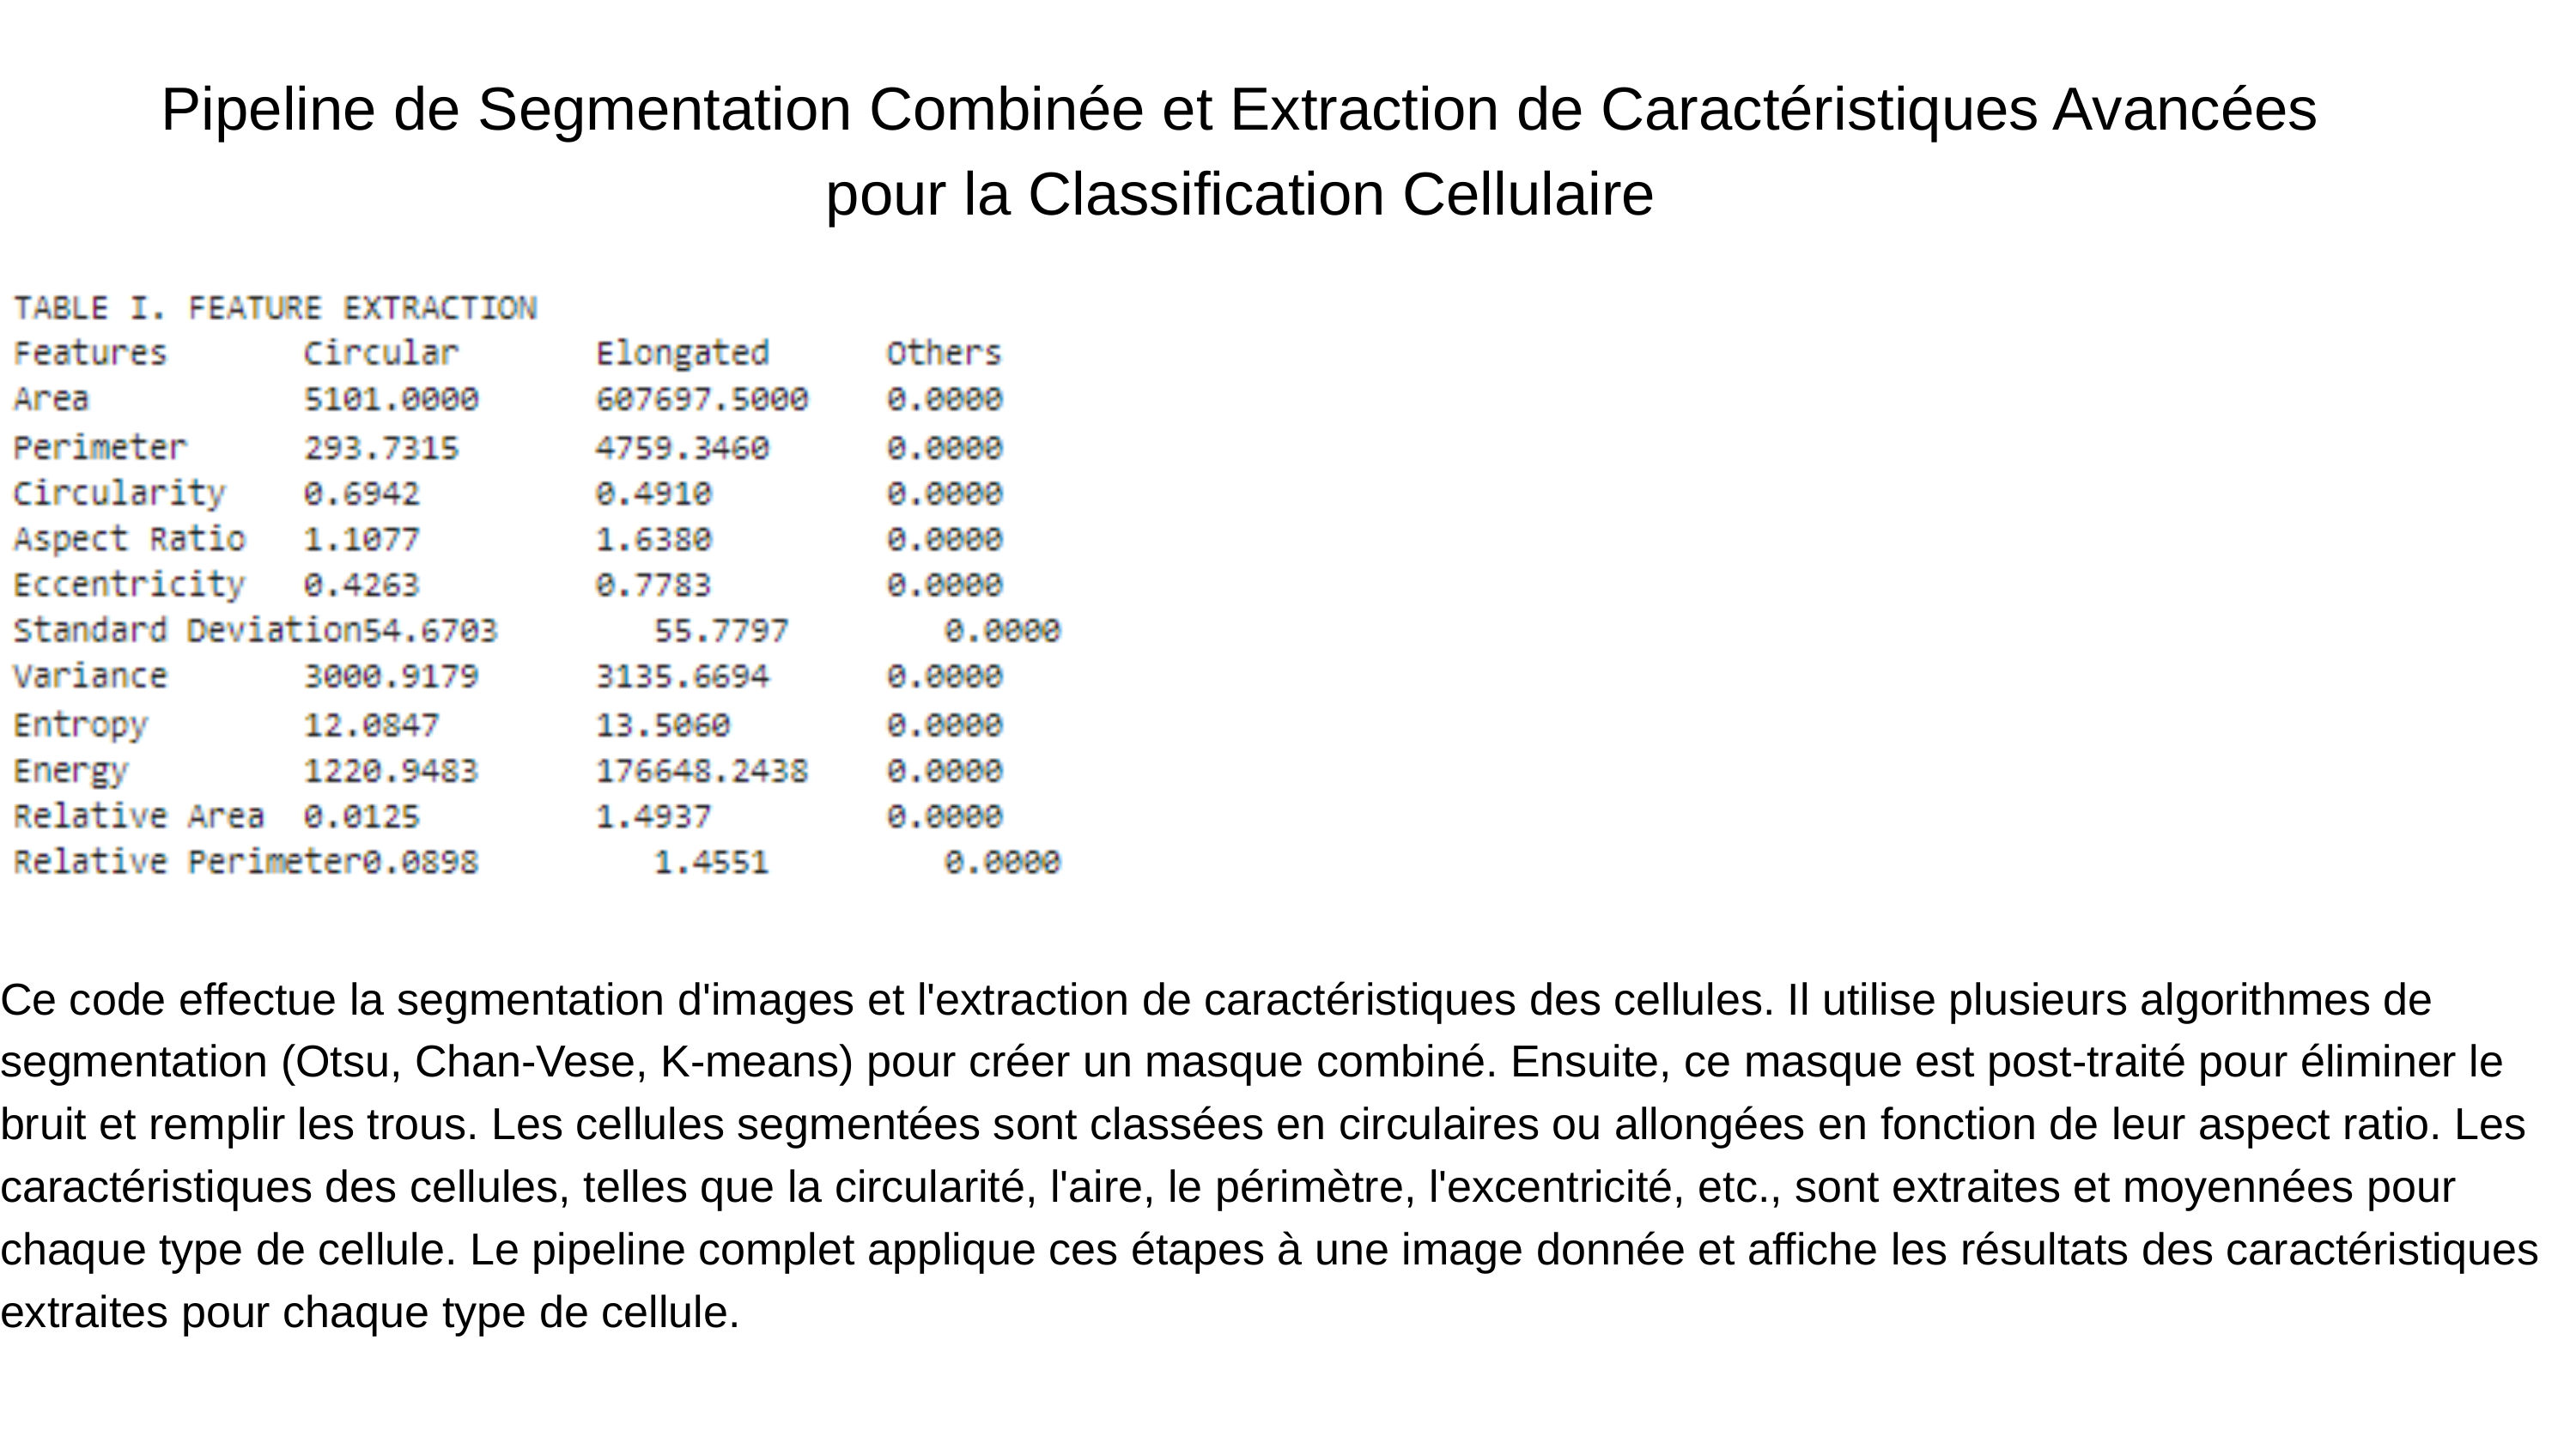

Pipeline de Segmentation Combinée et Extraction de Caractéristiques Avancées pour la Classification Cellulaire

Ce code effectue la segmentation d'images et l'extraction de caractéristiques des cellules. Il utilise plusieurs algorithmes de segmentation (Otsu, Chan-Vese, K-means) pour créer un masque combiné. Ensuite, ce masque est post-traité pour éliminer le bruit et remplir les trous. Les cellules segmentées sont classées en circulaires ou allongées en fonction de leur aspect ratio. Les caractéristiques des cellules, telles que la circularité, l'aire, le périmètre, l'excentricité, etc., sont extraites et moyennées pour chaque type de cellule. Le pipeline complet applique ces étapes à une image donnée et affiche les résultats des caractéristiques extraites pour chaque type de cellule.